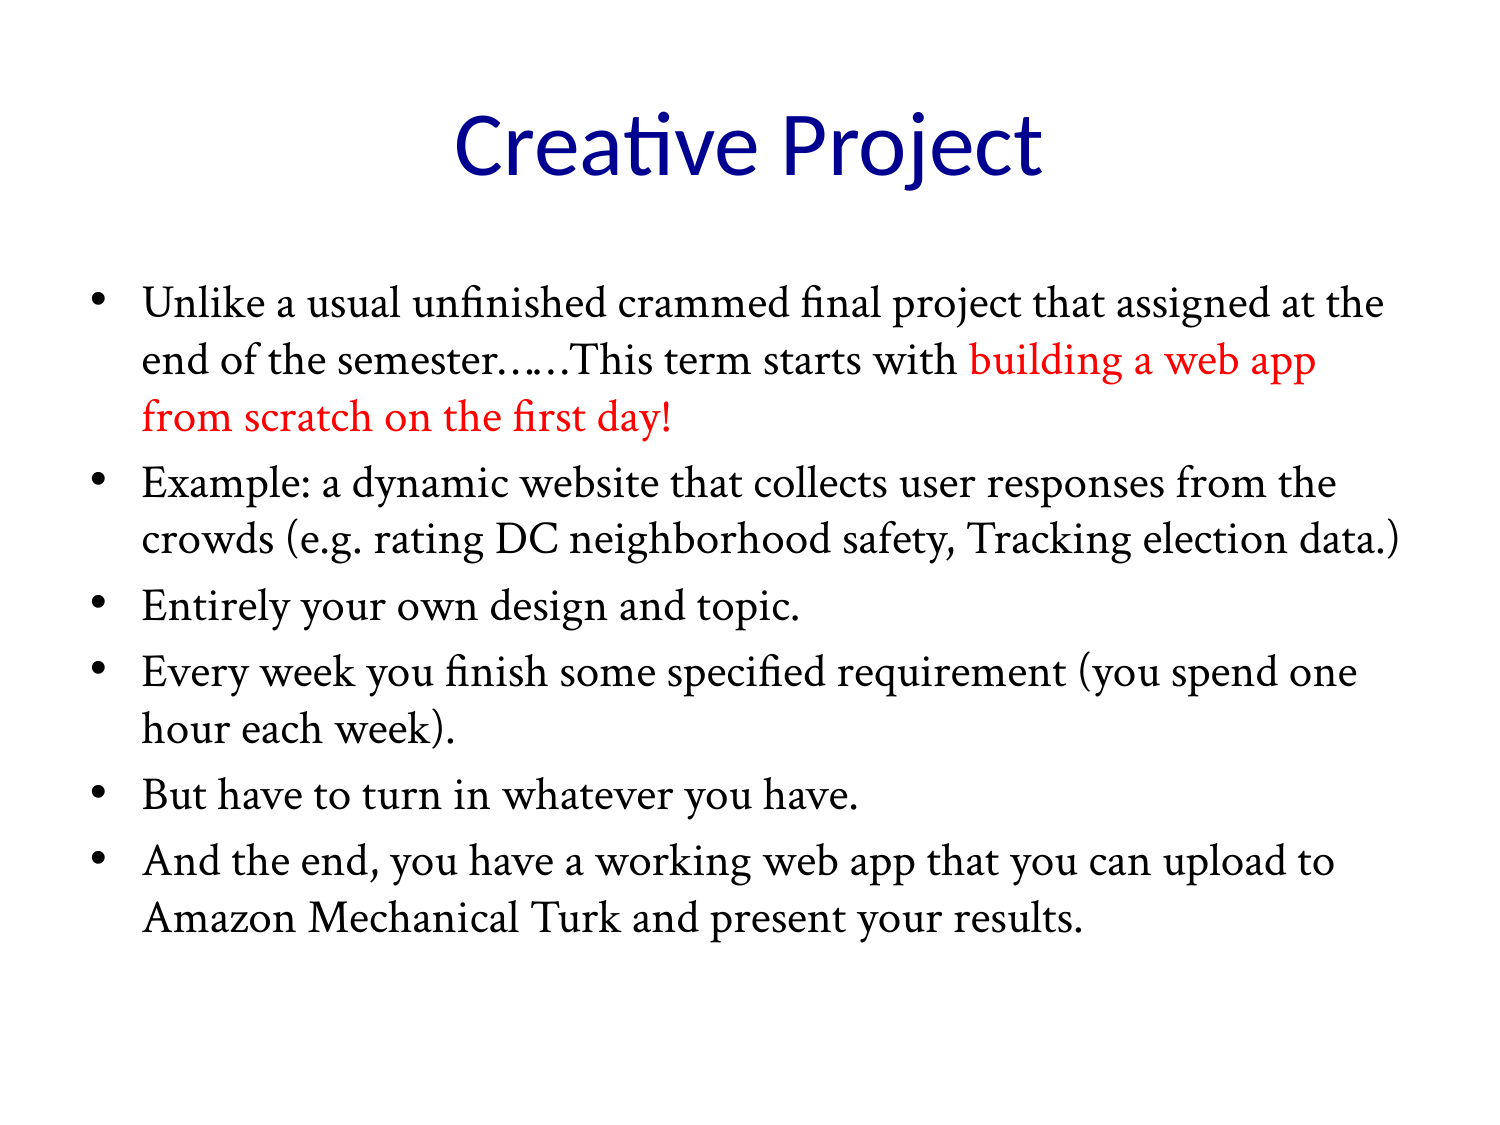

# Creative Project
Unlike a usual unfinished crammed final project that assigned at the end of the semester……This term starts with building a web app from scratch on the first day!
Example: a dynamic website that collects user responses from the crowds (e.g. rating DC neighborhood safety, Tracking election data.)
Entirely your own design and topic.
Every week you finish some specified requirement (you spend one hour each week).
But have to turn in whatever you have.
And the end, you have a working web app that you can upload to Amazon Mechanical Turk and present your results.